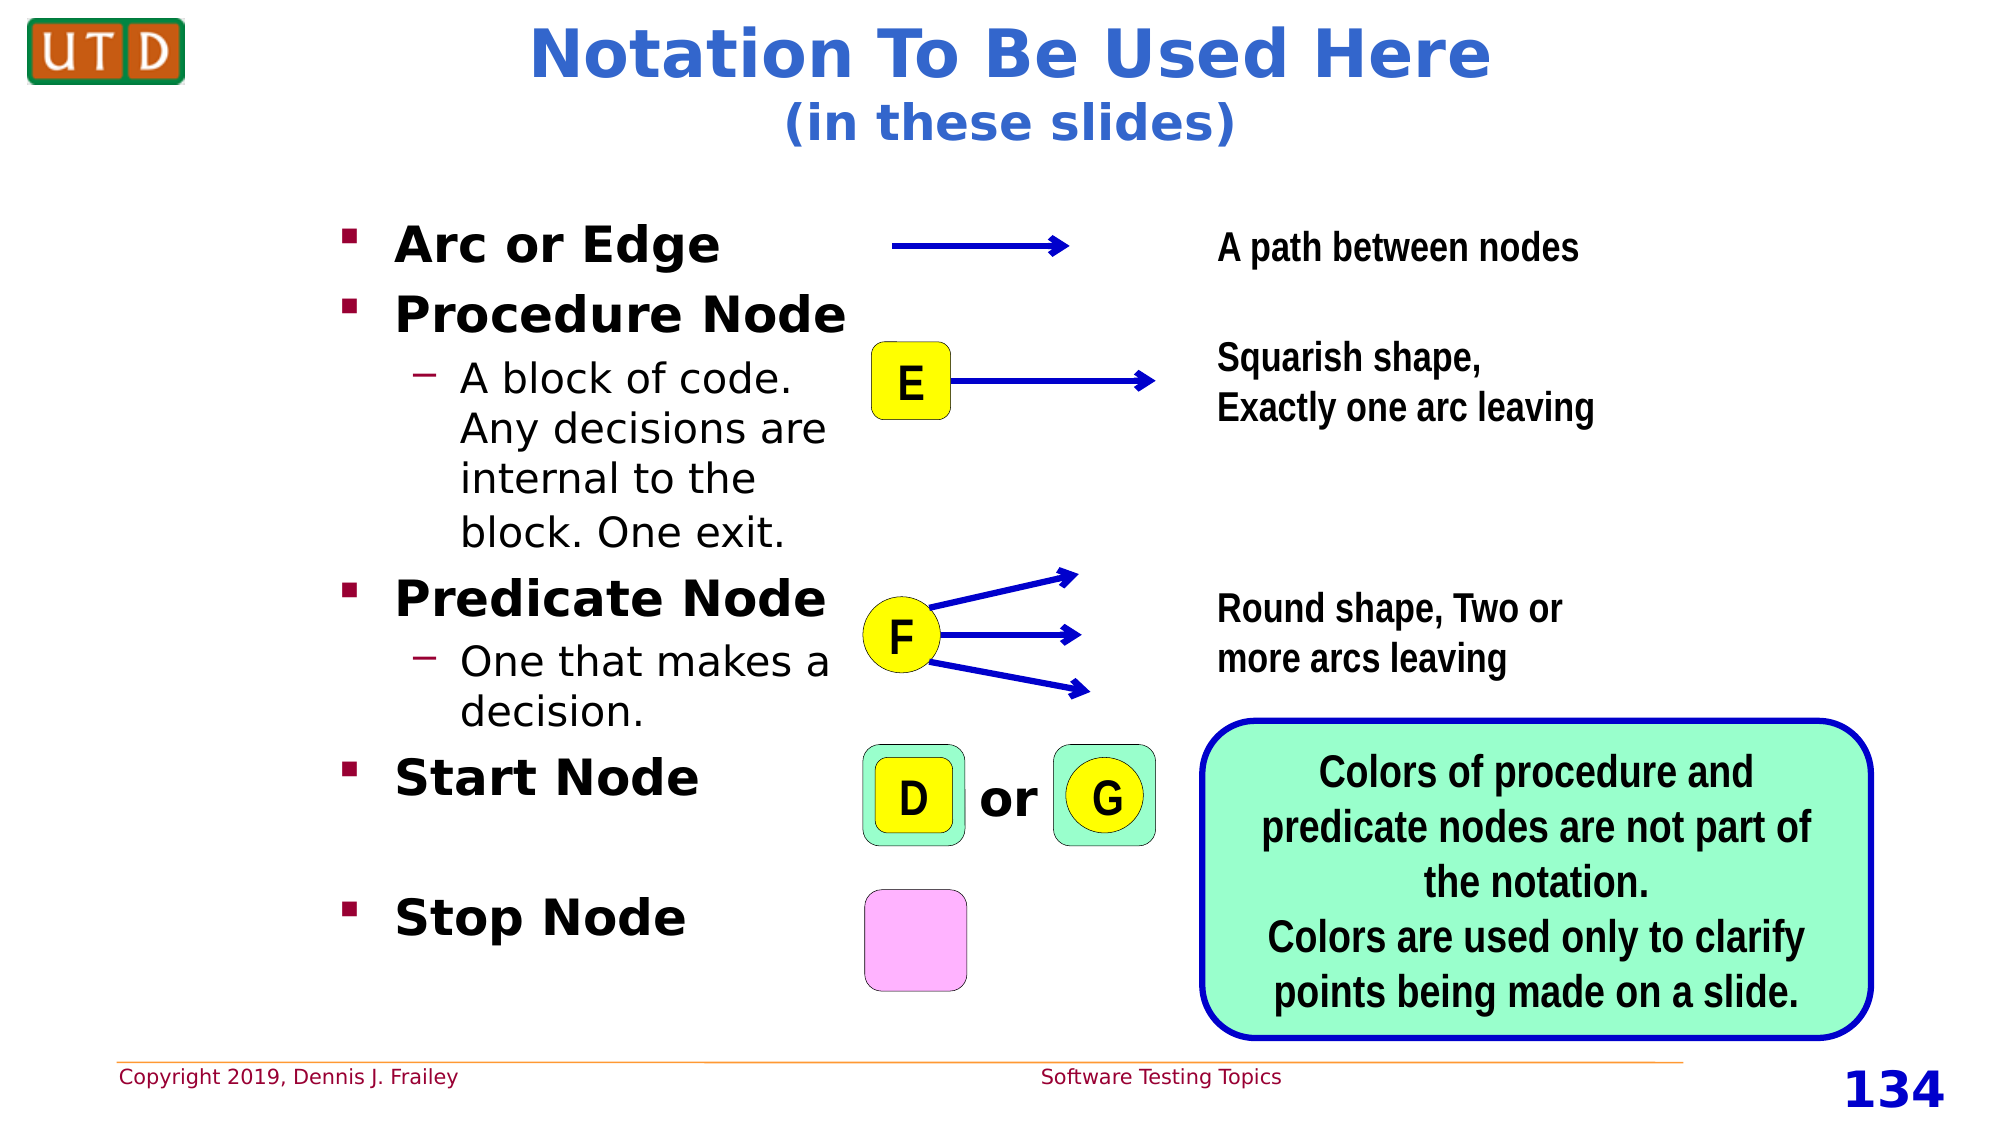

# Notation To Be Used Here (in these slides)
Arc or Edge
Procedure Node
A block of code. Any decisions are internal to the block. One exit.
Predicate Node
One that makes a decision.
Start Node

Stop Node

A path between nodes
Squarish shape, Exactly one arc leaving
E
Round shape, Two or more arcs leaving
F
Colors of procedure and predicate nodes are not part of the notation.
Colors are used only to clarify points being made on a slide.

D
G
or